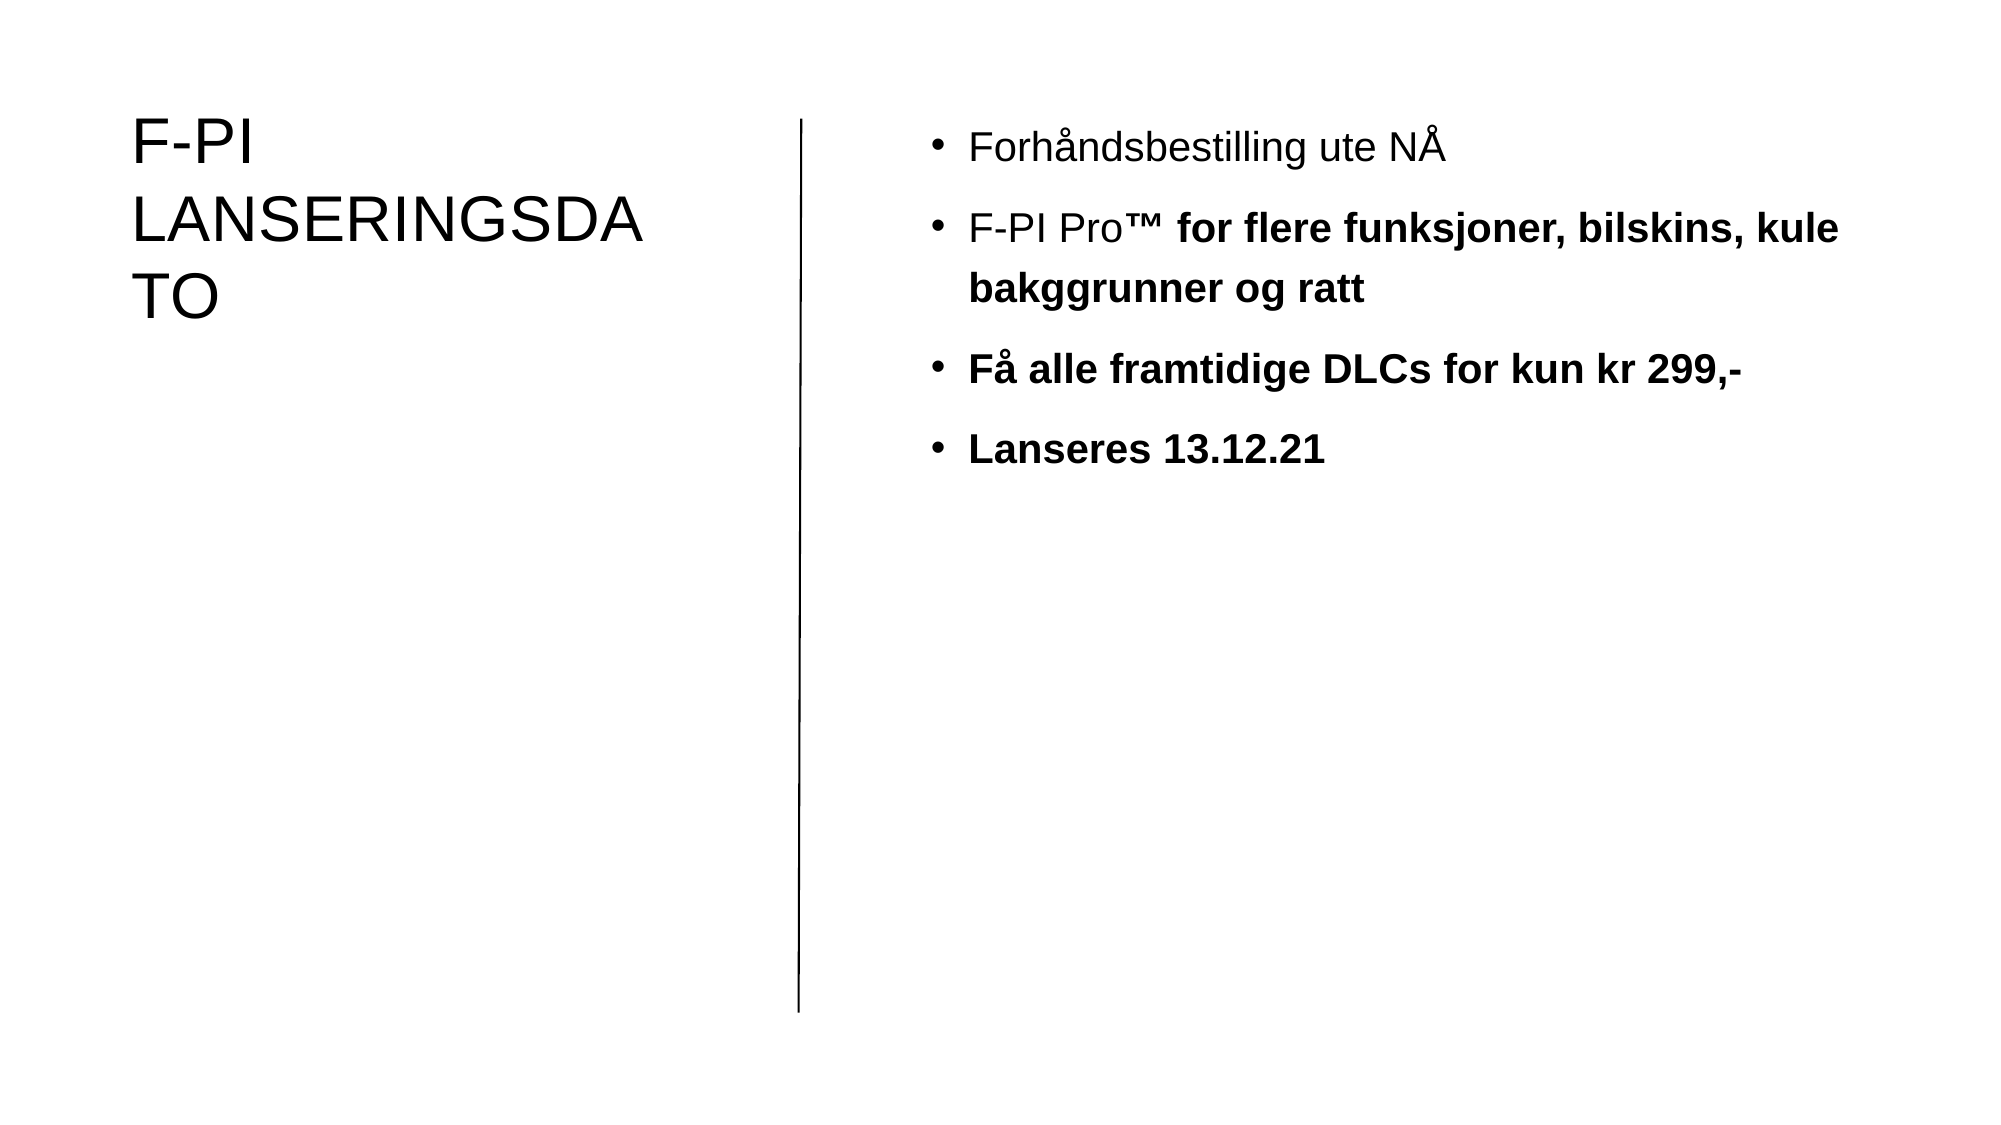

# F-PI lanseringsdato
Forhåndsbestilling ute NÅ
F-PI Pro™ for flere funksjoner, bilskins, kule bakggrunner og ratt
Få alle framtidige DLCs for kun kr 299,-
Lanseres 13.12.21